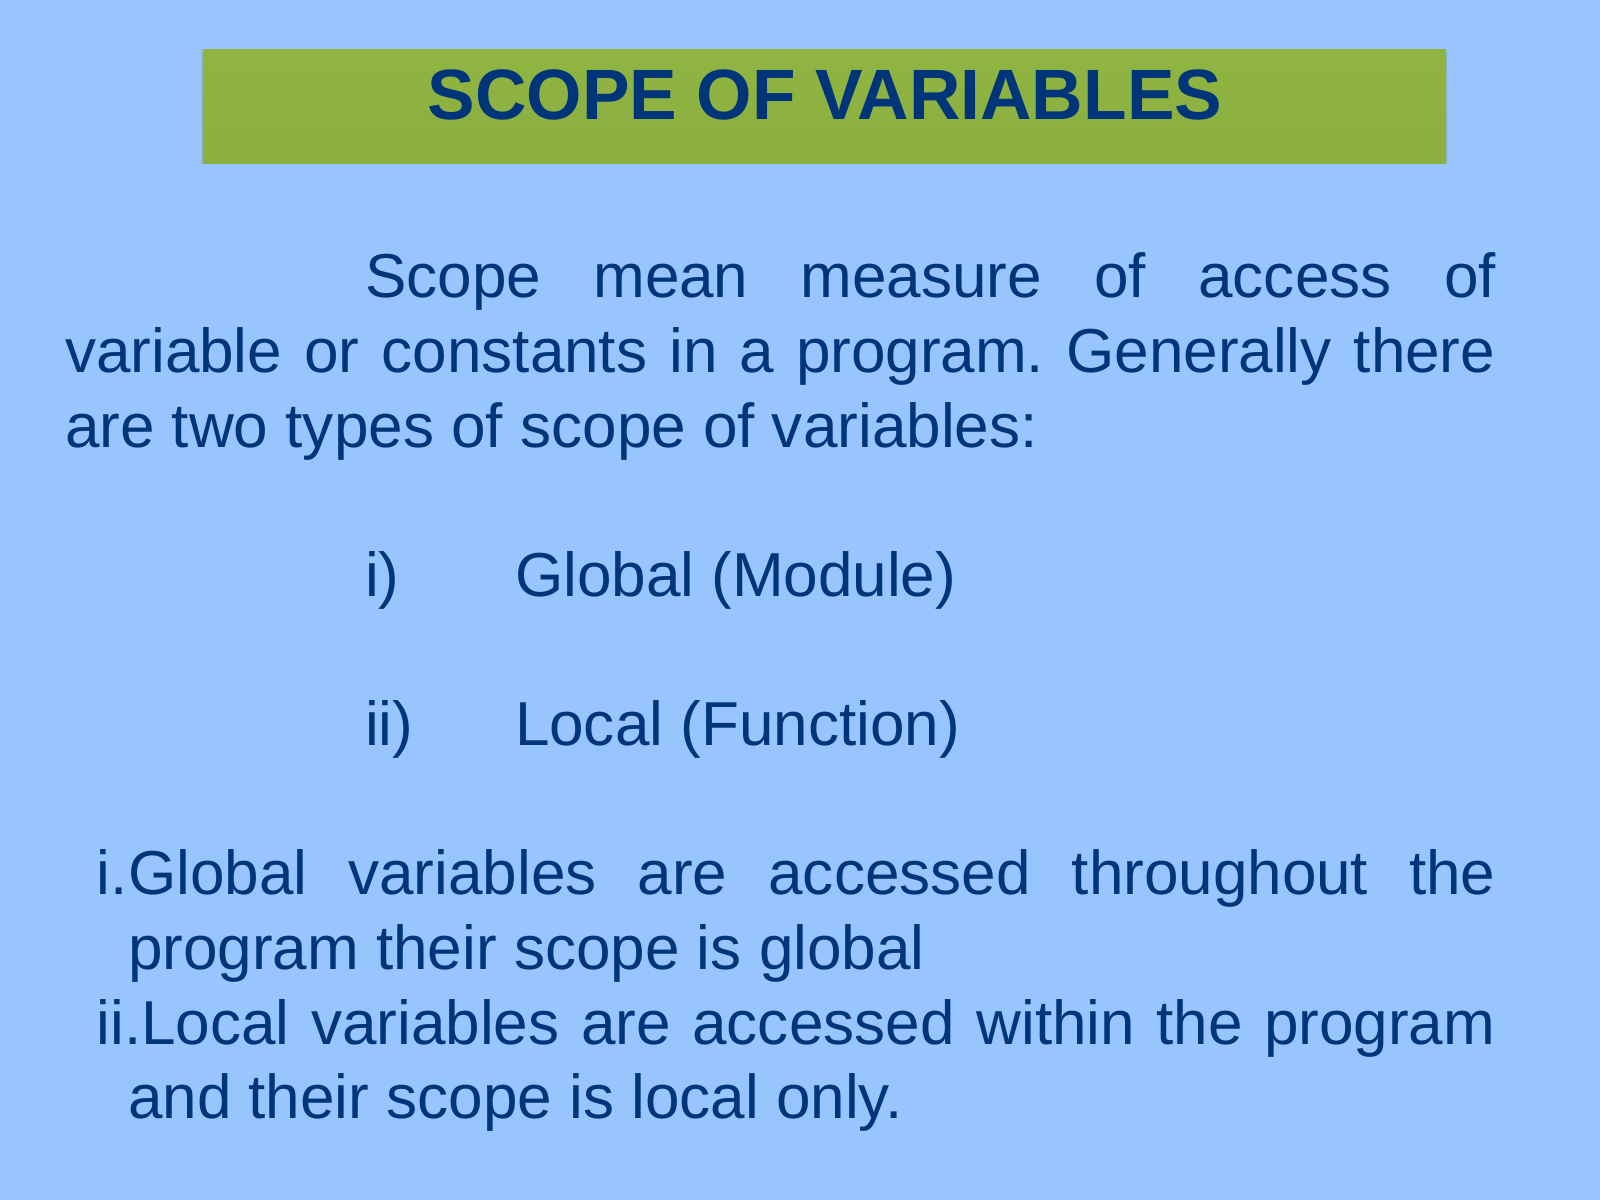

SCOPE OF VARIABLES
		Scope mean measure of access of variable or constants in a program. Generally there are two types of scope of variables:

		i)	Global (Module)

		ii)	Local (Function)

Global variables are accessed throughout the program their scope is global
Local variables are accessed within the program and their scope is local only.